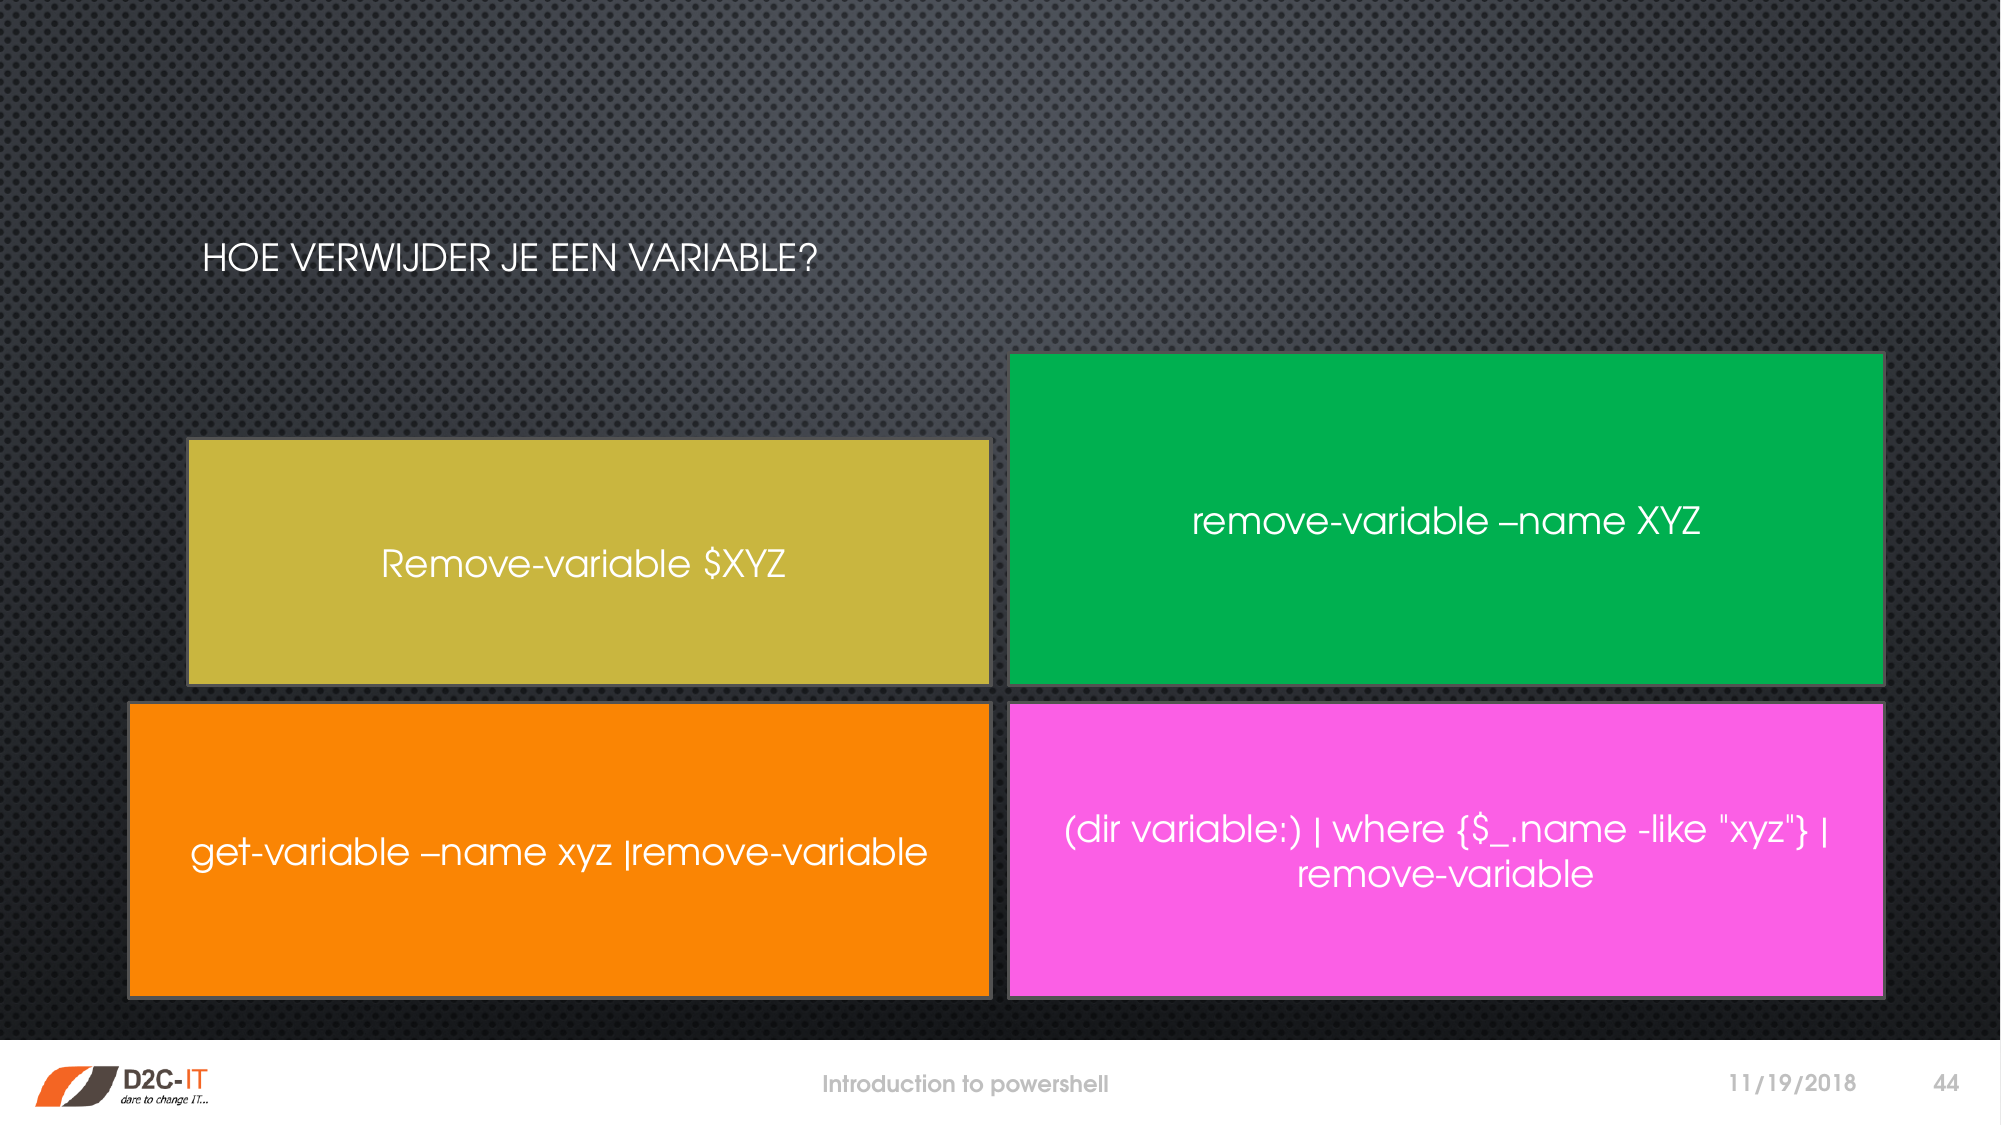

# Hoe verwijder je een variable?
remove-variable –name XYZ
remove-variable –name XYZ
Remove-variable $XYZ
(dir variable:) | where {$_.name -like "xyz"} | remove-variable
get-variable –name xyz |remove-variable
get-variable –name xyz |remove-variable
(dir variable:) | where {$_.name -like "xyz"} | remove-variable
11/19/2018
44
Introduction to powershell